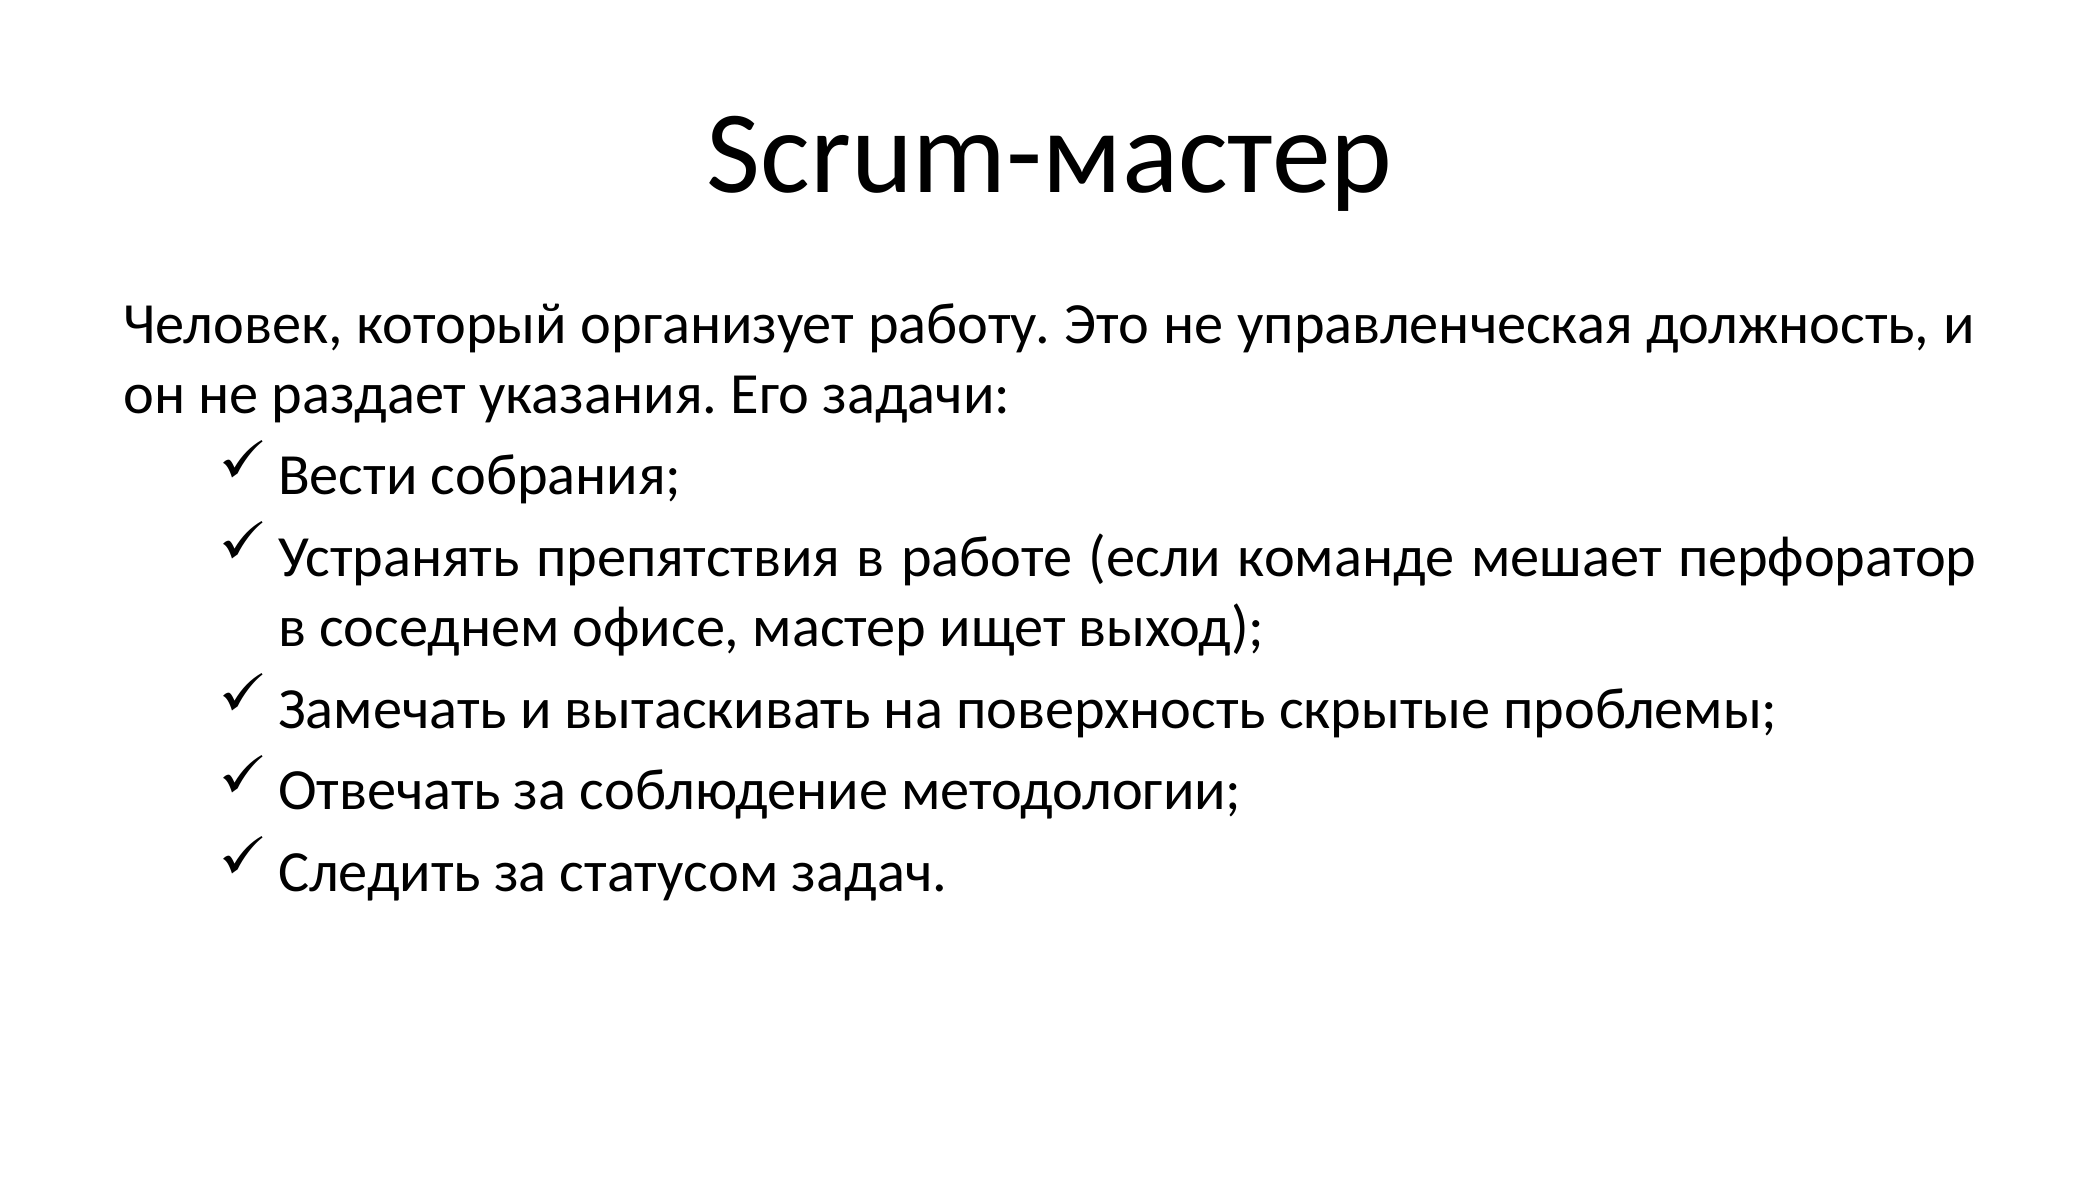

# Scrum-мастер
Человек, который организует работу. Это не управленческая должность, и он не раздает указания. Его задачи:
Вести собрания;
Устранять препятствия в работе (если команде мешает перфоратор в соседнем офисе, мастер ищет выход);
Замечать и вытаскивать на поверхность скрытые проблемы;
Отвечать за соблюдение методологии;
Следить за статусом задач.